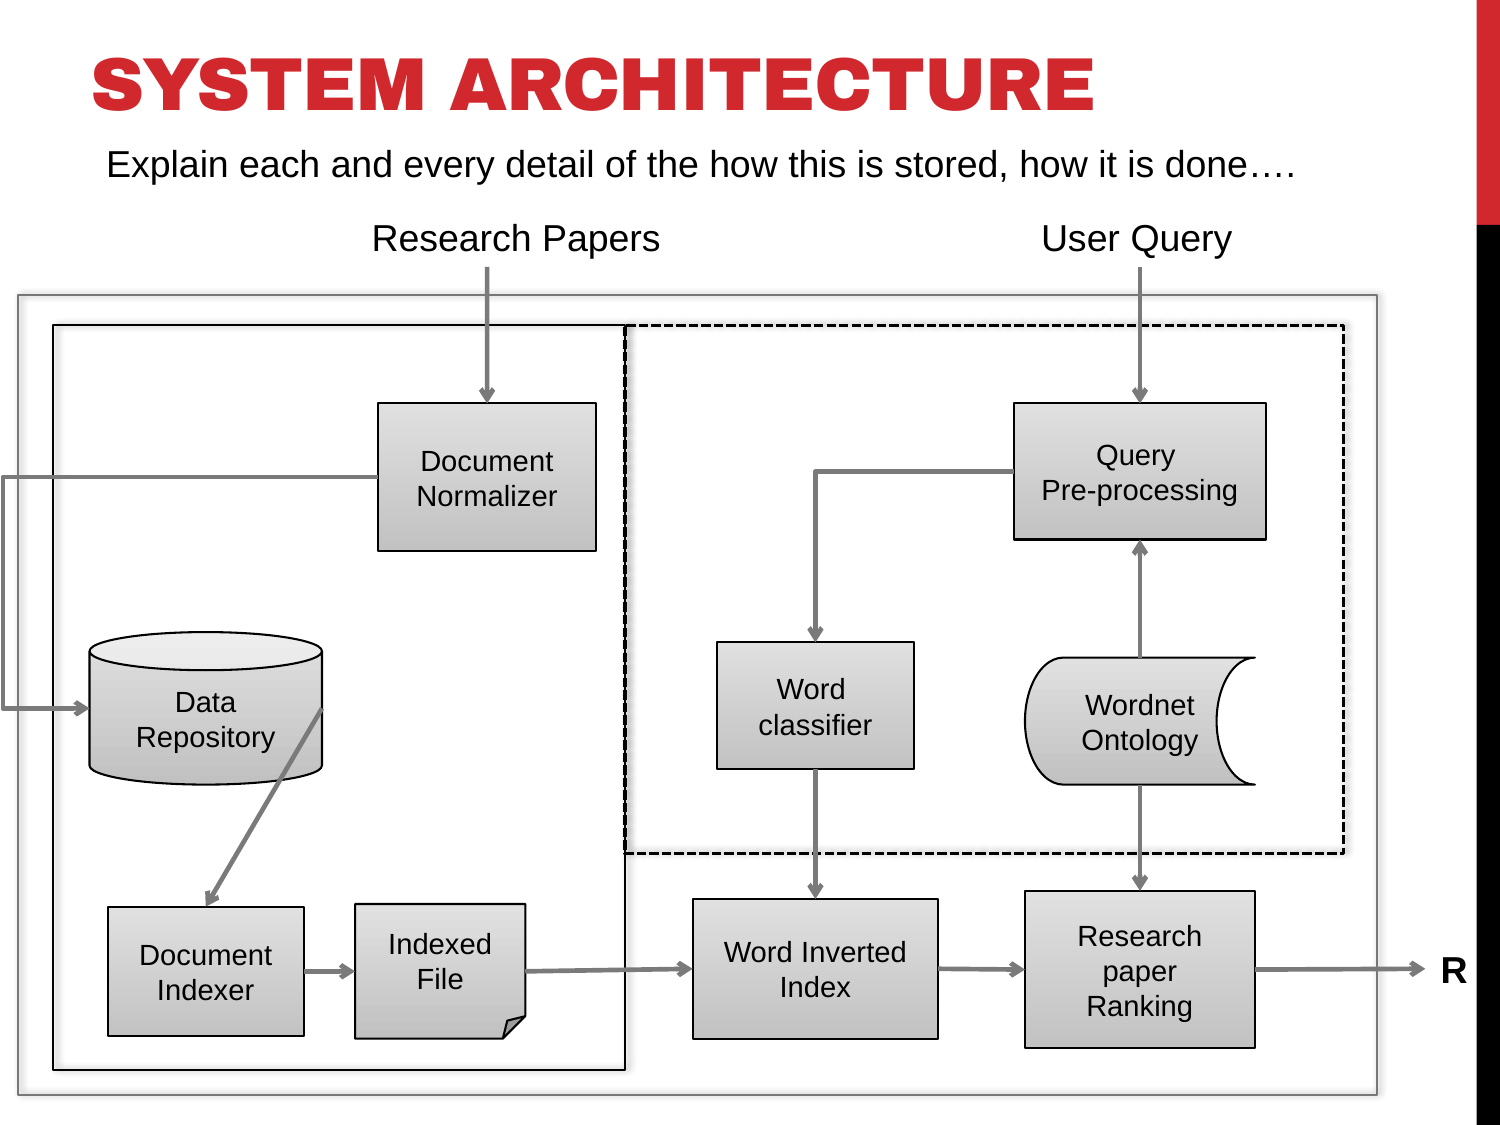

# System architecture
Explain each and every detail of the how this is stored, how it is done….
Research Papers
User Query

Document
Normalizer
Query
Pre-processing
Data
Repository
Word
classifier
Wordnet
Ontology
Research paper
Ranking
Word Inverted
Index
Indexed
File
Document
Indexer
R